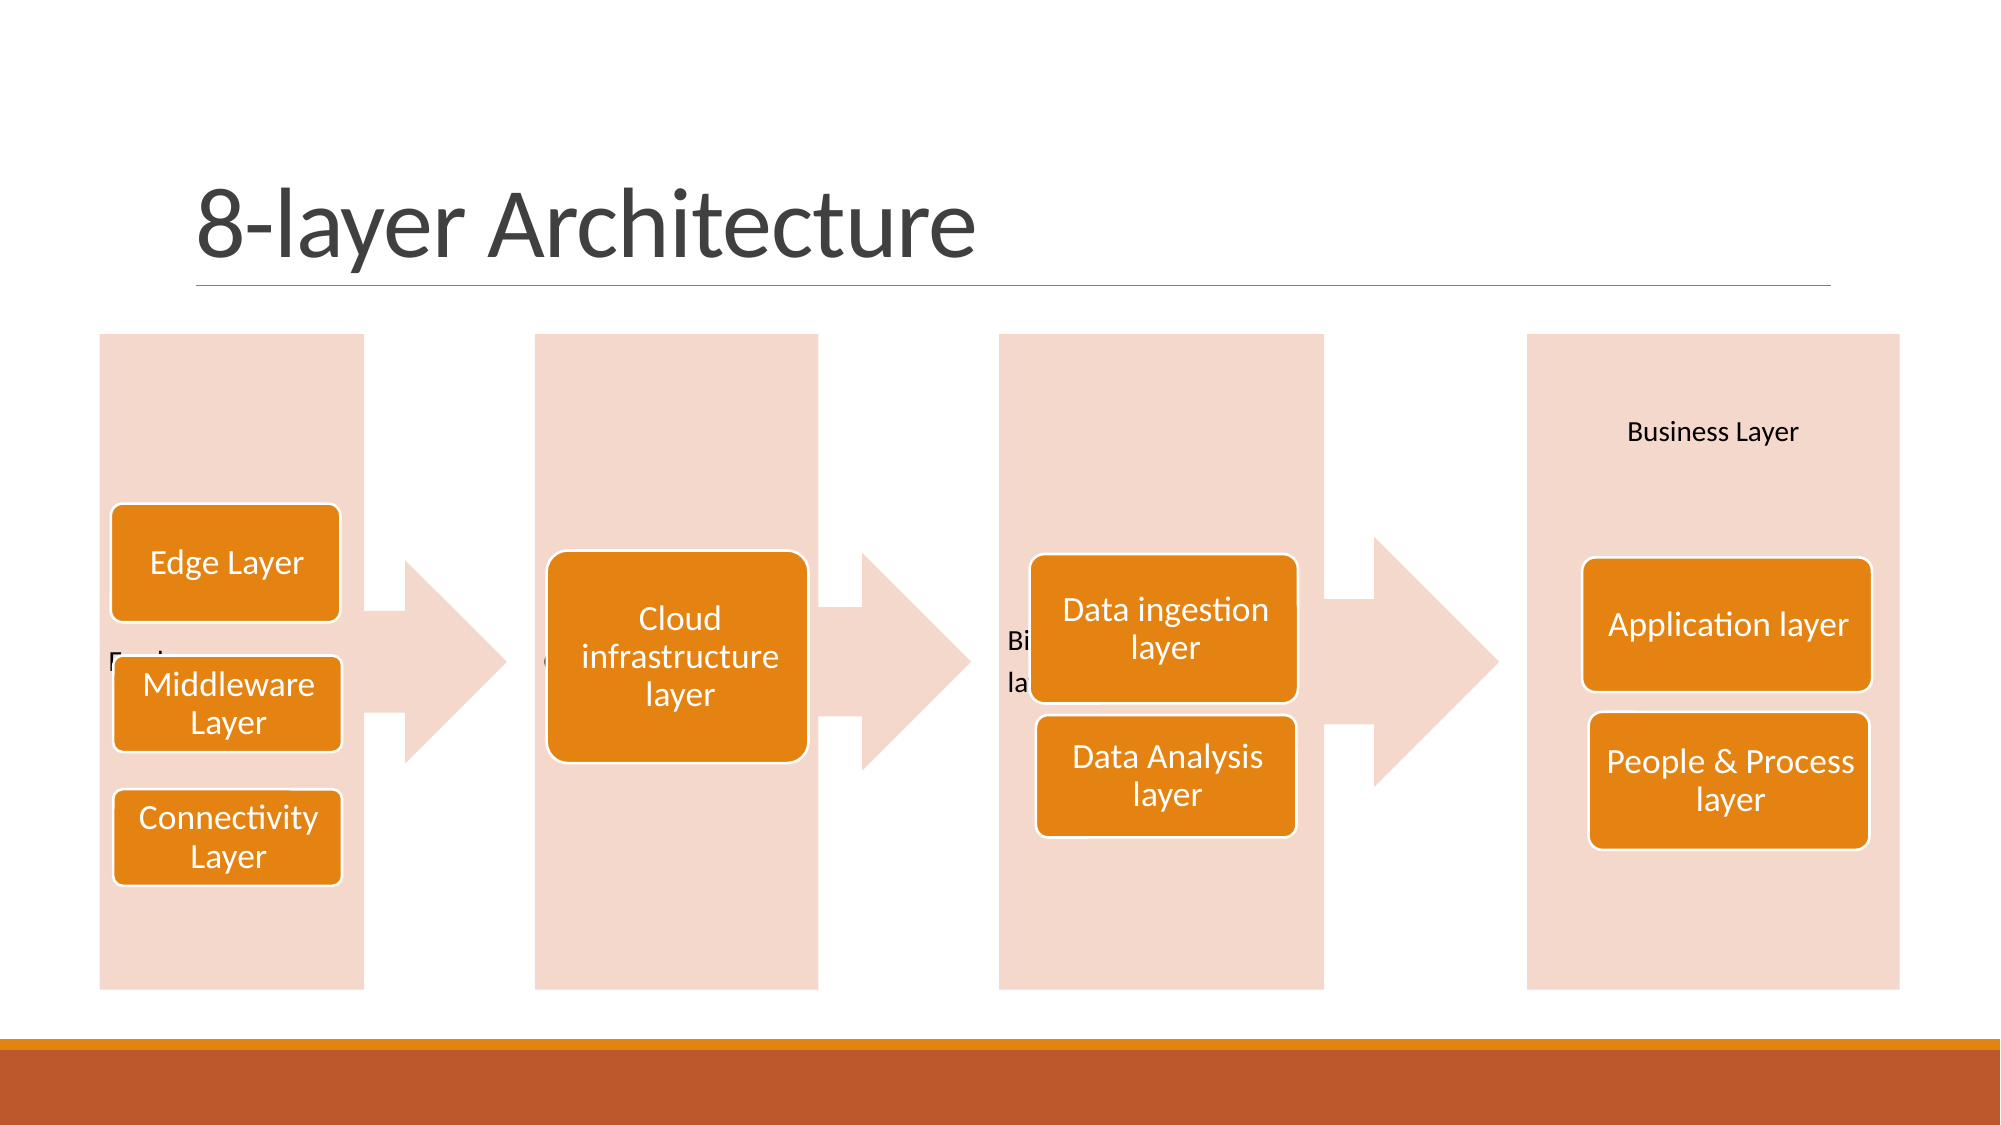

# 8-layer Architecture
Fog layer
Edge Layer
Middleware Layer
Connectivity Layer
Cloud layer
Cloud infrastructure layer
Big Data
layer
Data ingestion layer
Data Analysis layer
Business Layer
Application layer
People & Process layer